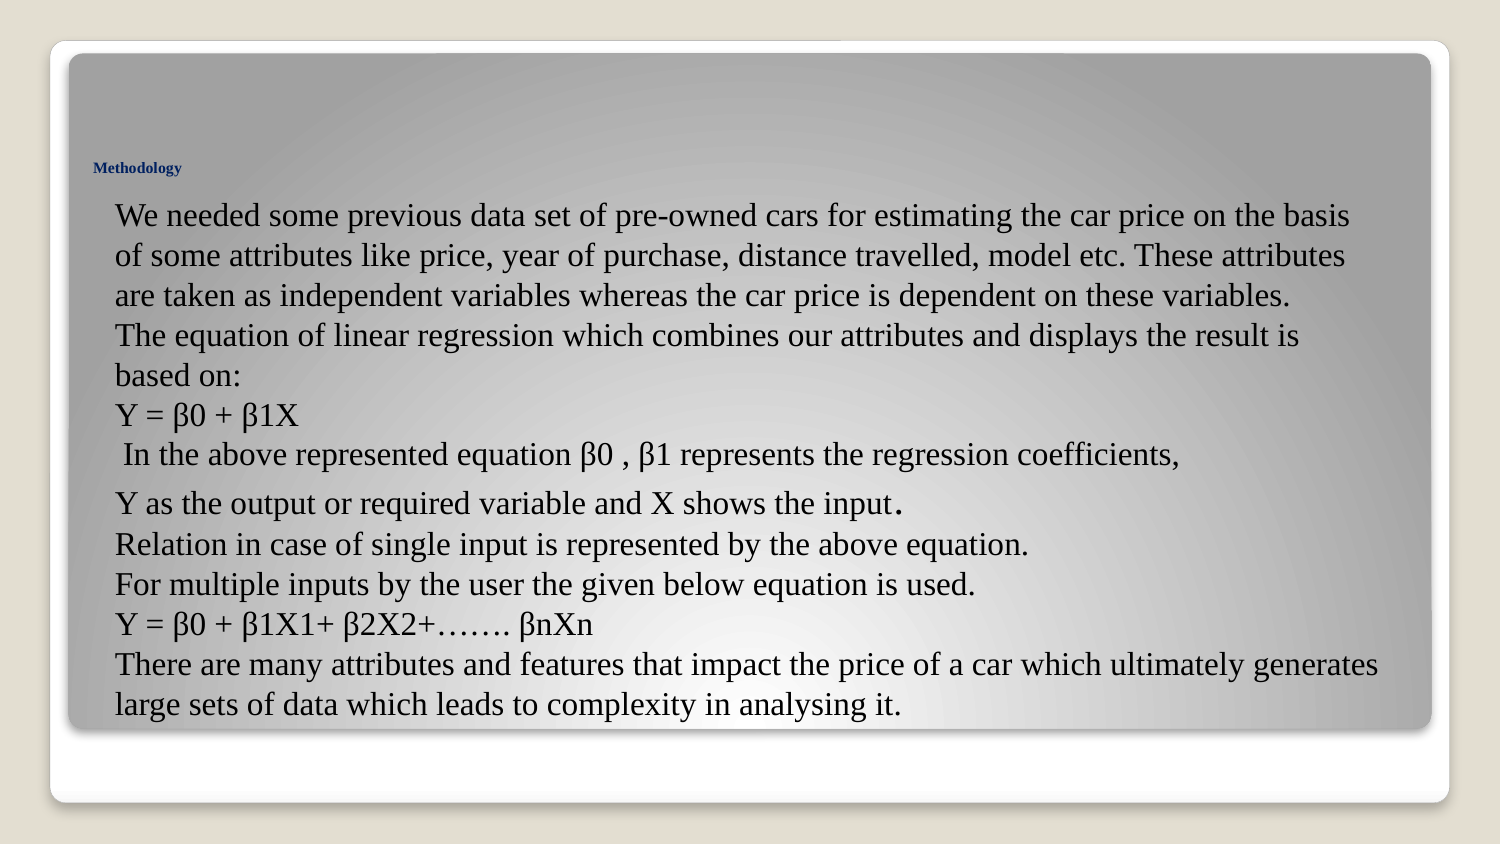

# Methodology

We needed some previous data set of pre-owned cars for estimating the car price on the basis of some attributes like price, year of purchase, distance travelled, model etc. These attributes are taken as independent variables whereas the car price is dependent on these variables.
The equation of linear regression which combines our attributes and displays the result is based on:
Y = β0 + β1X
 In the above represented equation β0 , β1 represents the regression coefficients,
Y as the output or required variable and X shows the input.
Relation in case of single input is represented by the above equation.
For multiple inputs by the user the given below equation is used.
Y = β0 + β1X1+ β2X2+……. βnXn
There are many attributes and features that impact the price of a car which ultimately generates large sets of data which leads to complexity in analysing it.